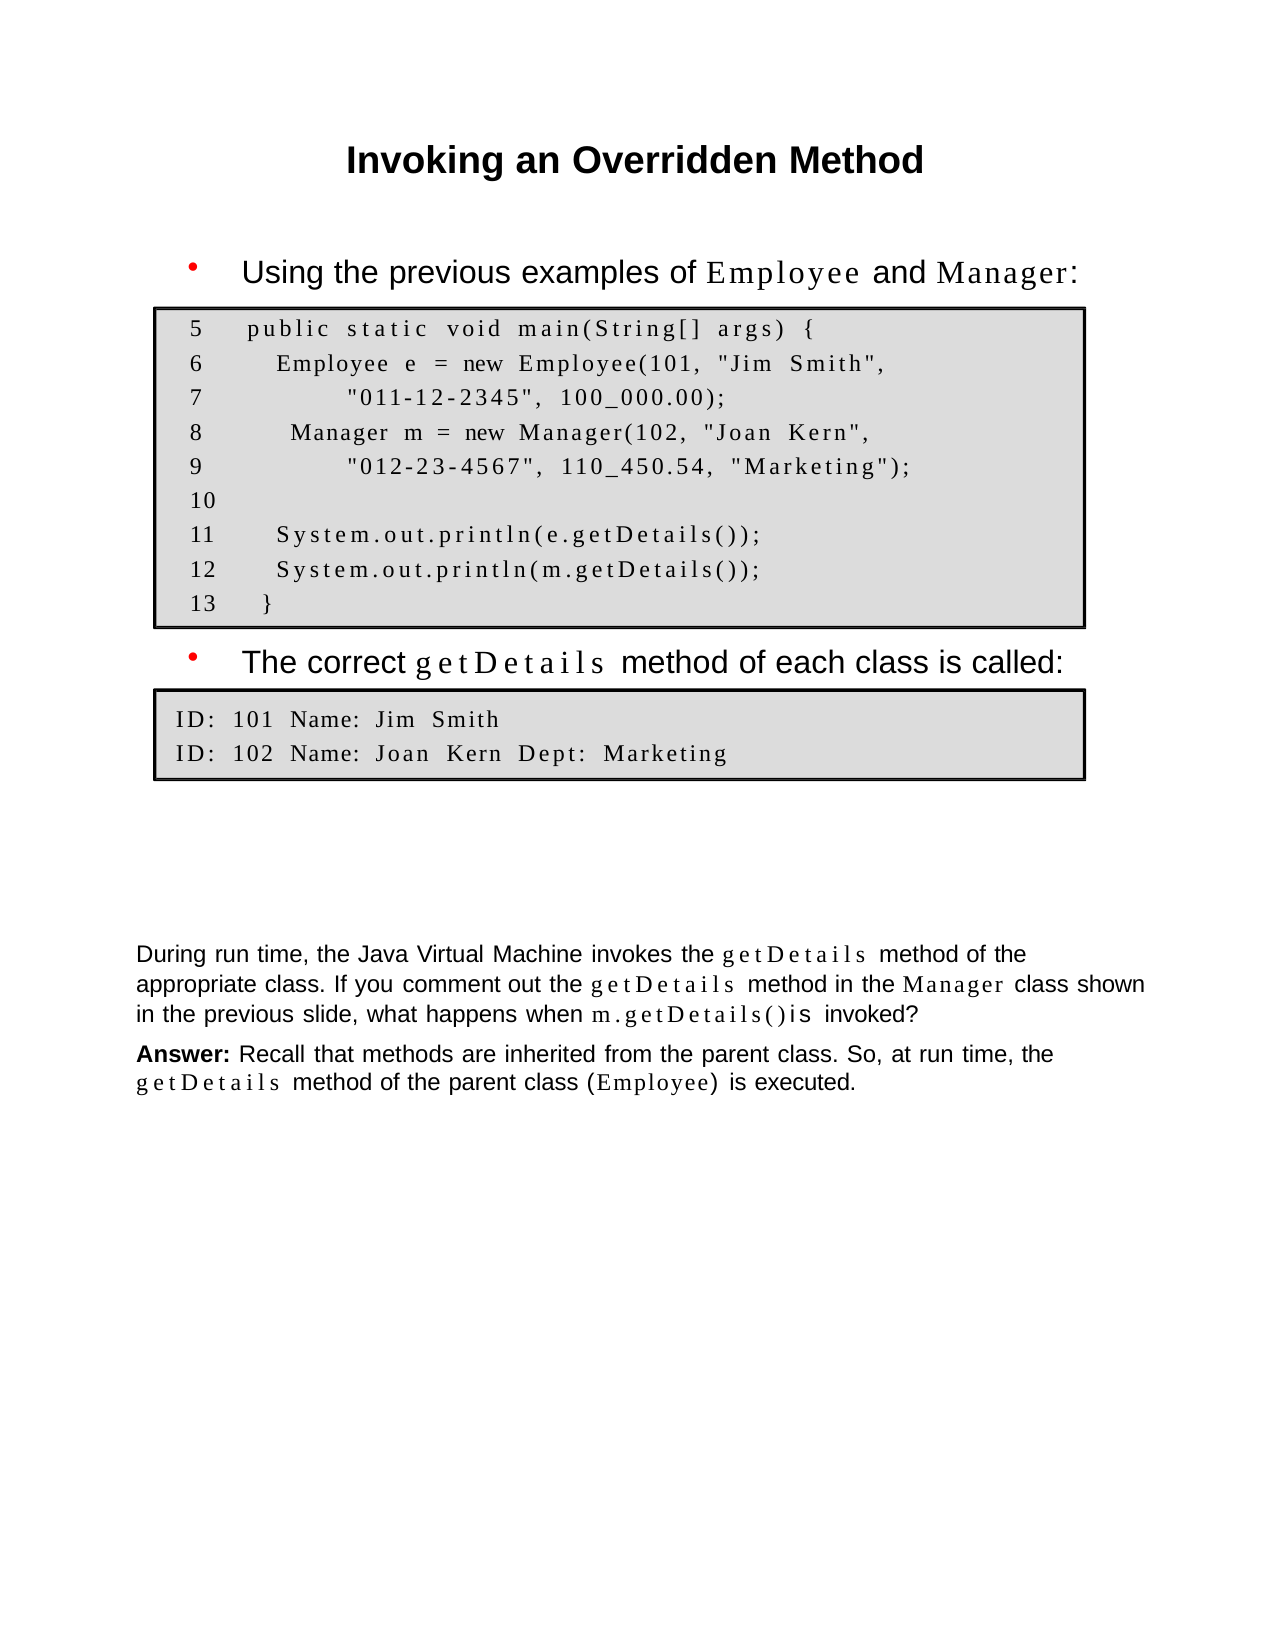

Invoking an Overridden Method
Using the previous examples of Employee and Manager:
public static void main(String[] args) {
Employee e = new Employee(101, "Jim Smith",
7	"011-12-2345", 100_000.00);
8	Manager m = new Manager(102, "Joan Kern",
9	"012-23-4567", 110_450.54, "Marketing");
10
11
12
13	}

System.out.println(e.getDetails()); System.out.println(m.getDetails());
The correct getDetails method of each class is called:
ID: 101 Name: Jim Smith
ID: 102 Name: Joan Kern Dept: Marketing

During run time, the Java Virtual Machine invokes the getDetails method of the appropriate class. If you comment out the getDetails method in the Manager class shown in the previous slide, what happens when m.getDetails()is invoked?
Answer: Recall that methods are inherited from the parent class. So, at run time, the
getDetails method of the parent class (Employee) is executed.